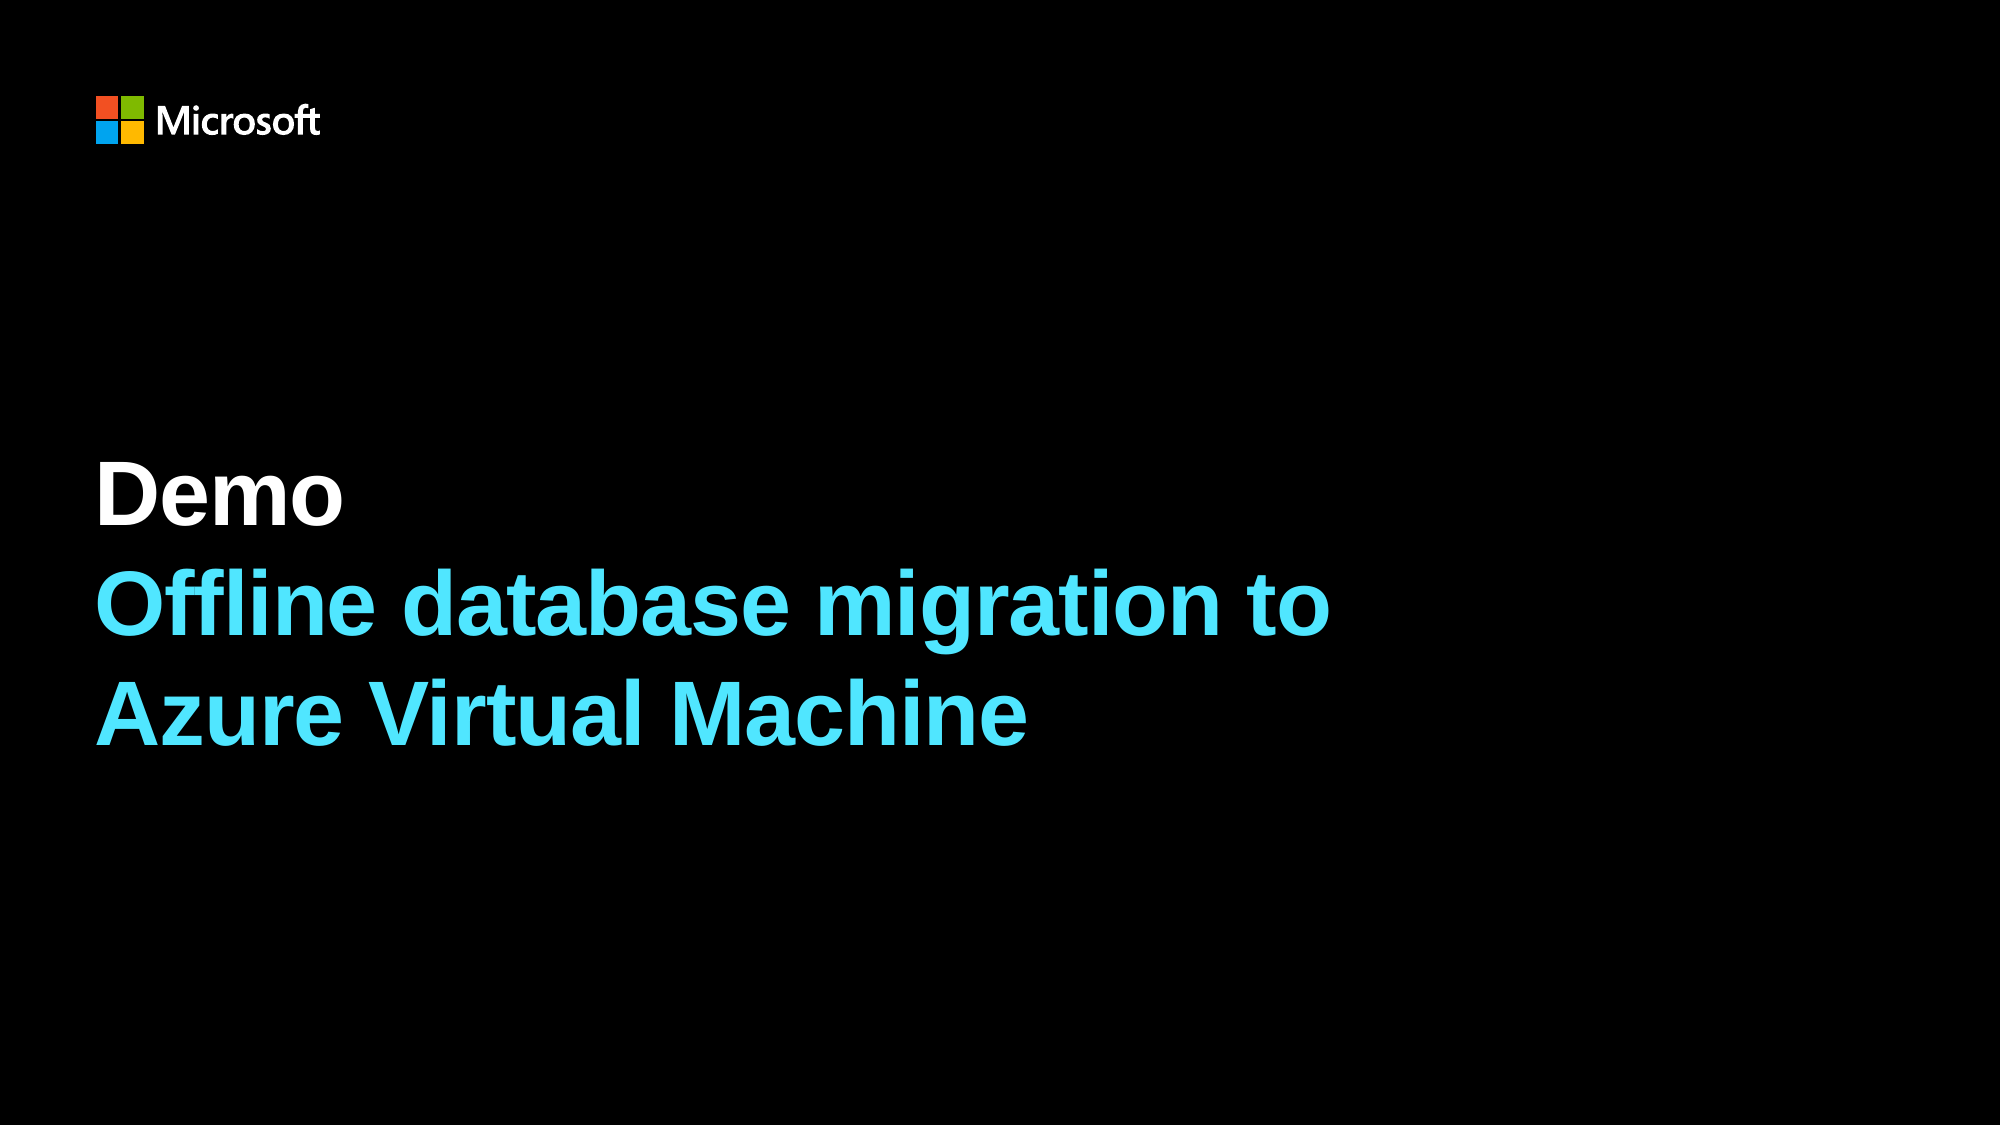

# Demo Offline database migration to Azure Virtual Machine